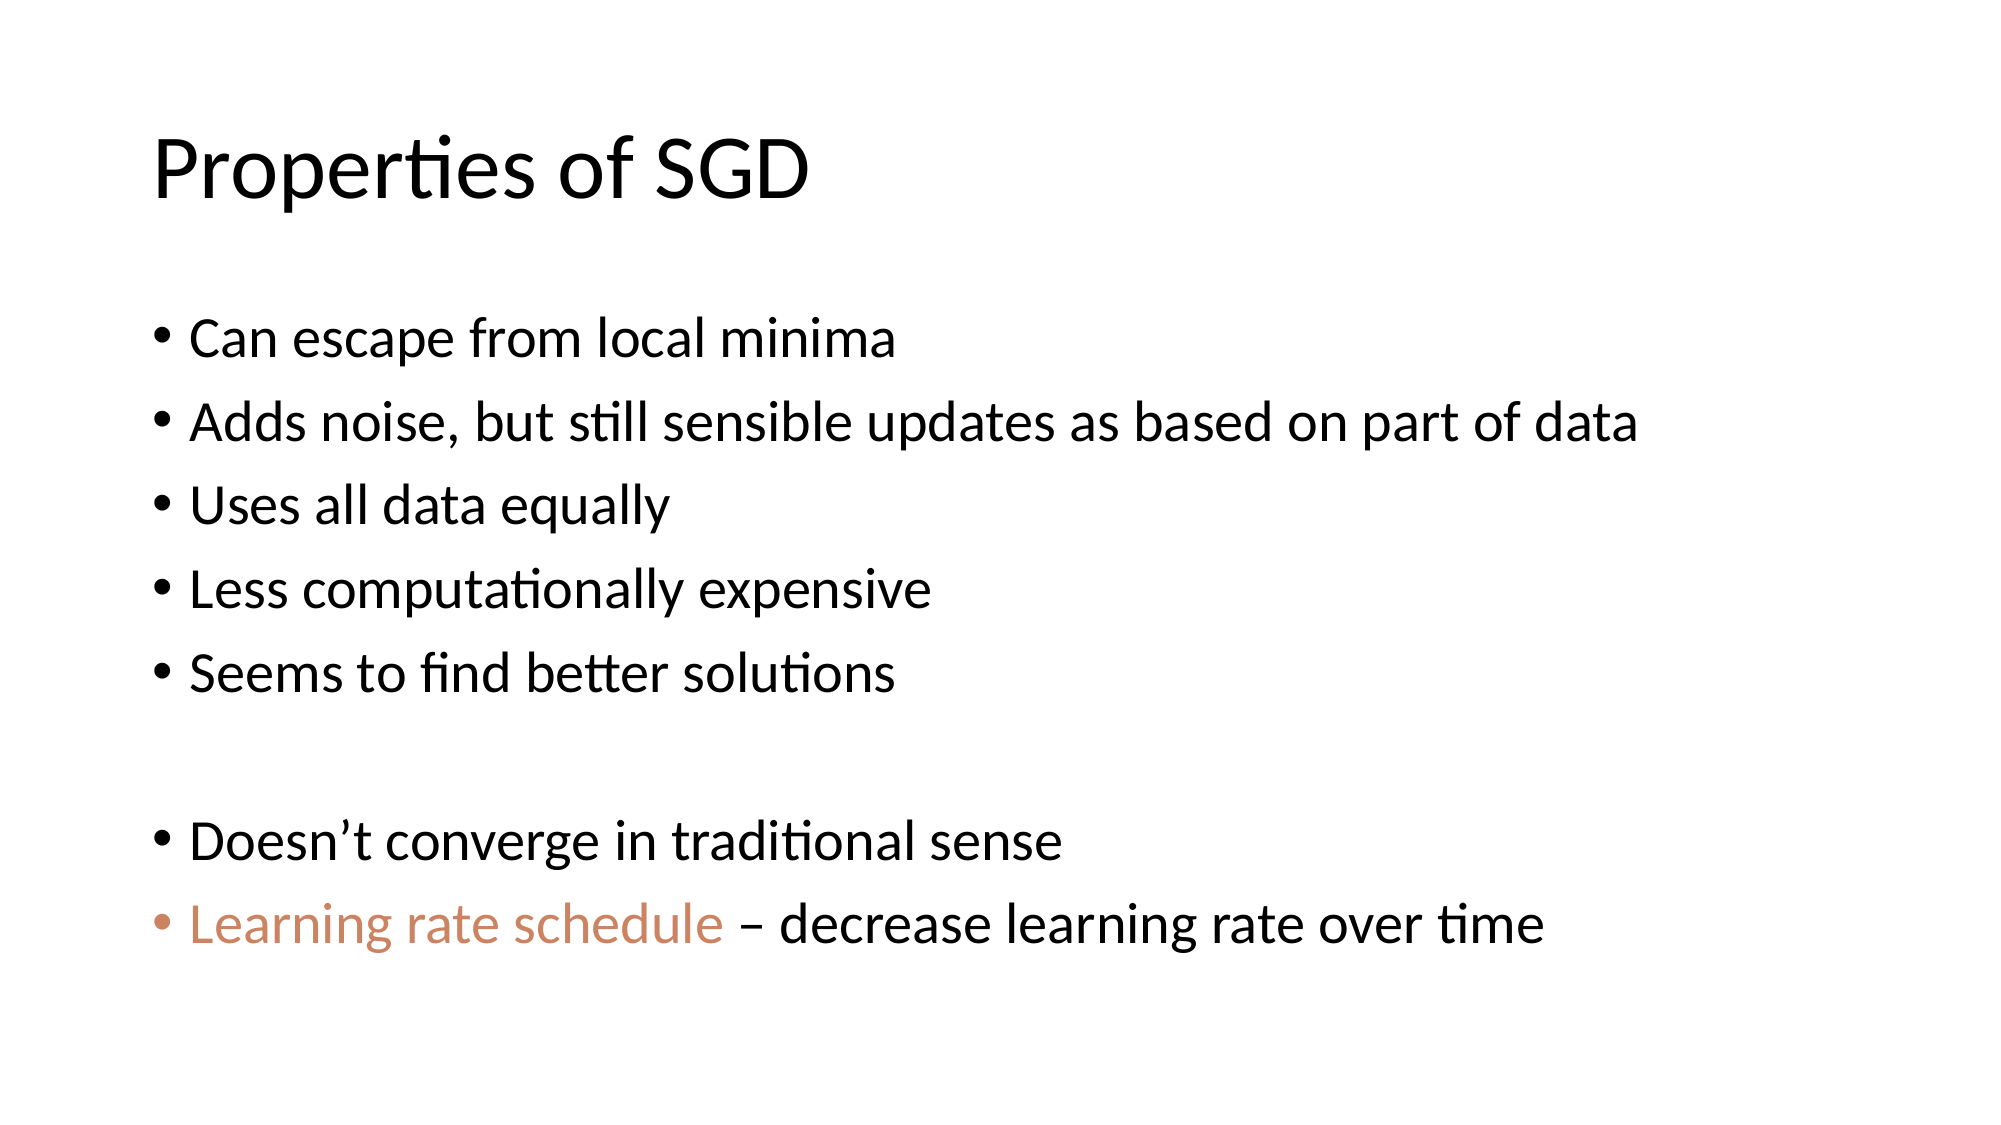

# Properties of SGD
Can escape from local minima
Adds noise, but still sensible updates as based on part of data
Uses all data equally
Less computationally expensive
Seems to find better solutions

Doesn’t converge in traditional sense
Learning rate schedule – decrease learning rate over time